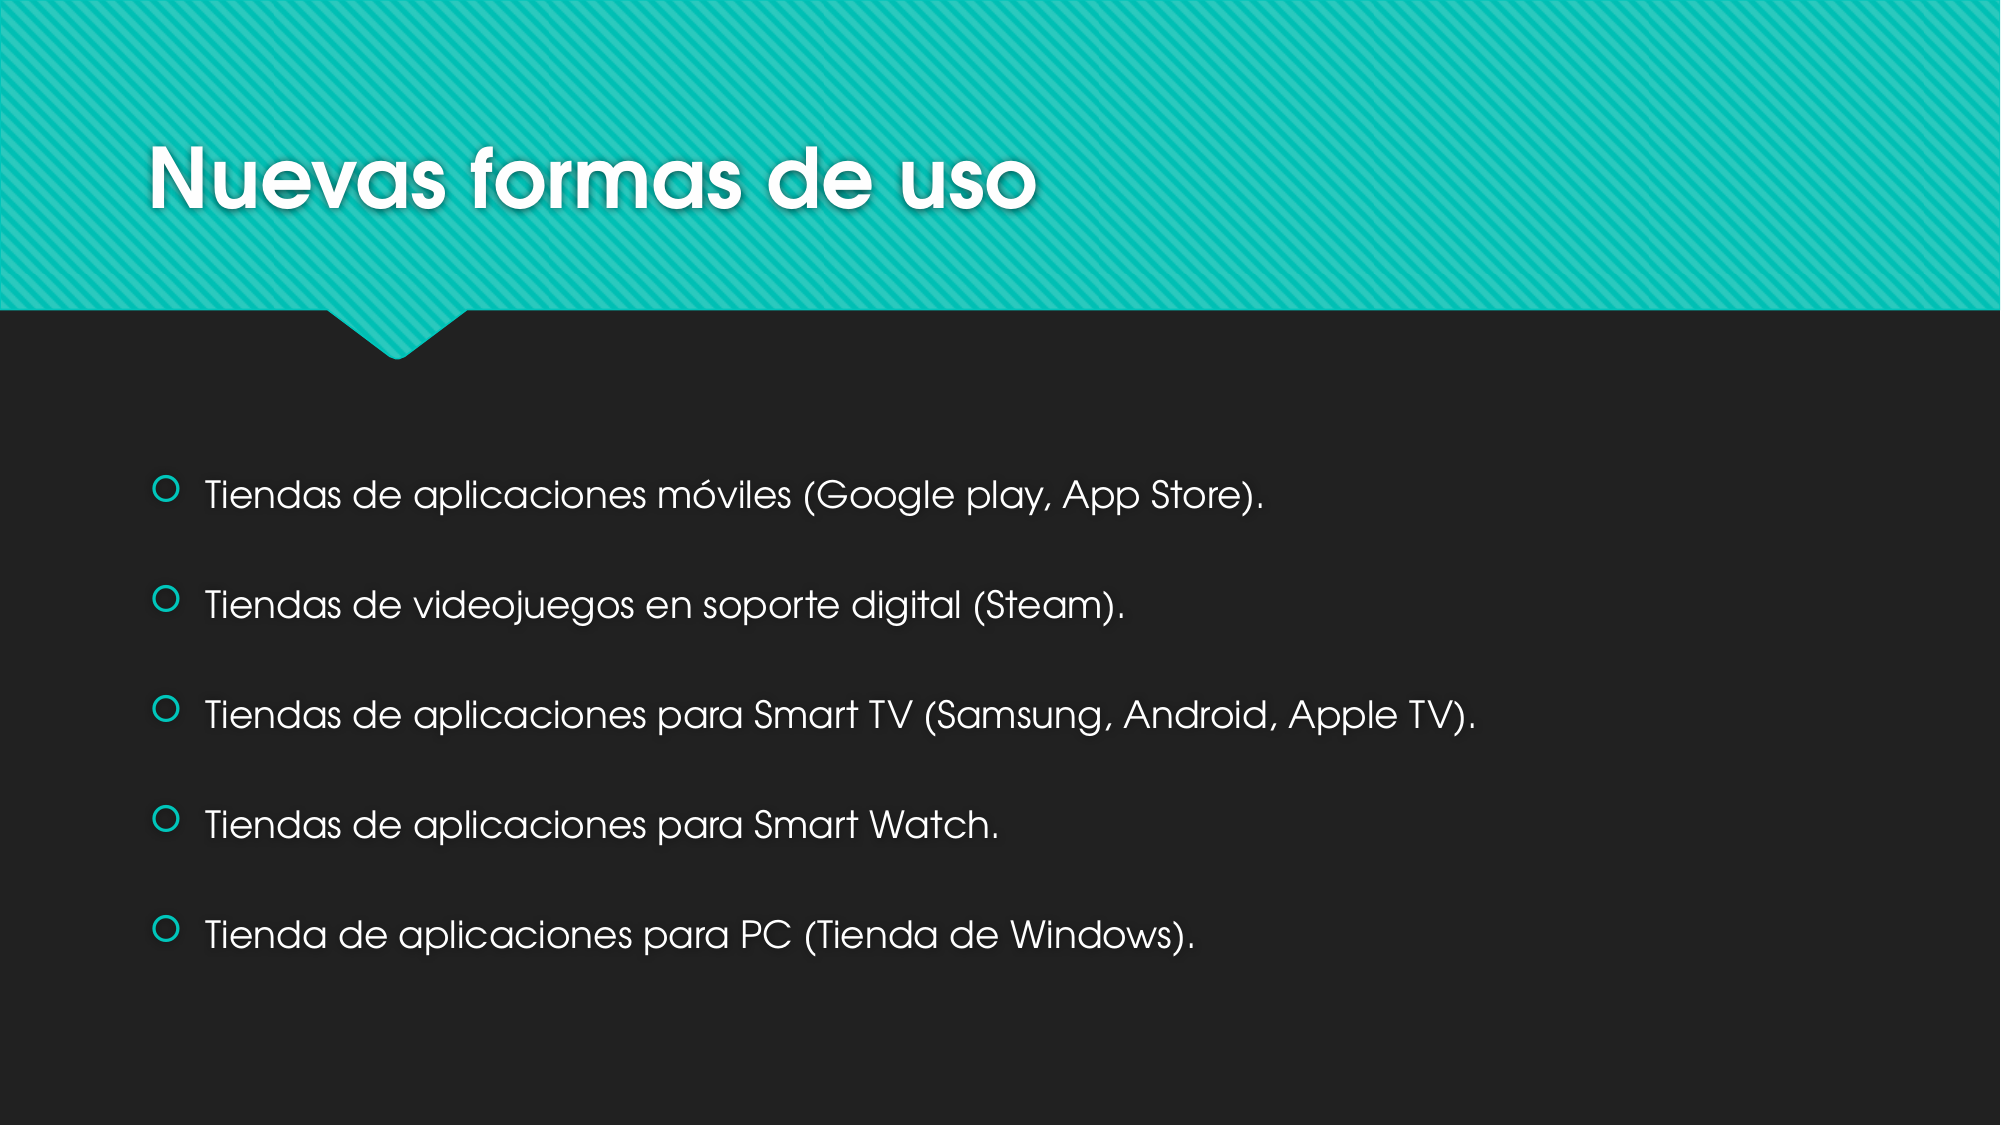

# Nuevas formas de uso
Tiendas de aplicaciones móviles (Google play, App Store).
Tiendas de videojuegos en soporte digital (Steam).
Tiendas de aplicaciones para Smart TV (Samsung, Android, Apple TV).
Tiendas de aplicaciones para Smart Watch.
Tienda de aplicaciones para PC (Tienda de Windows).